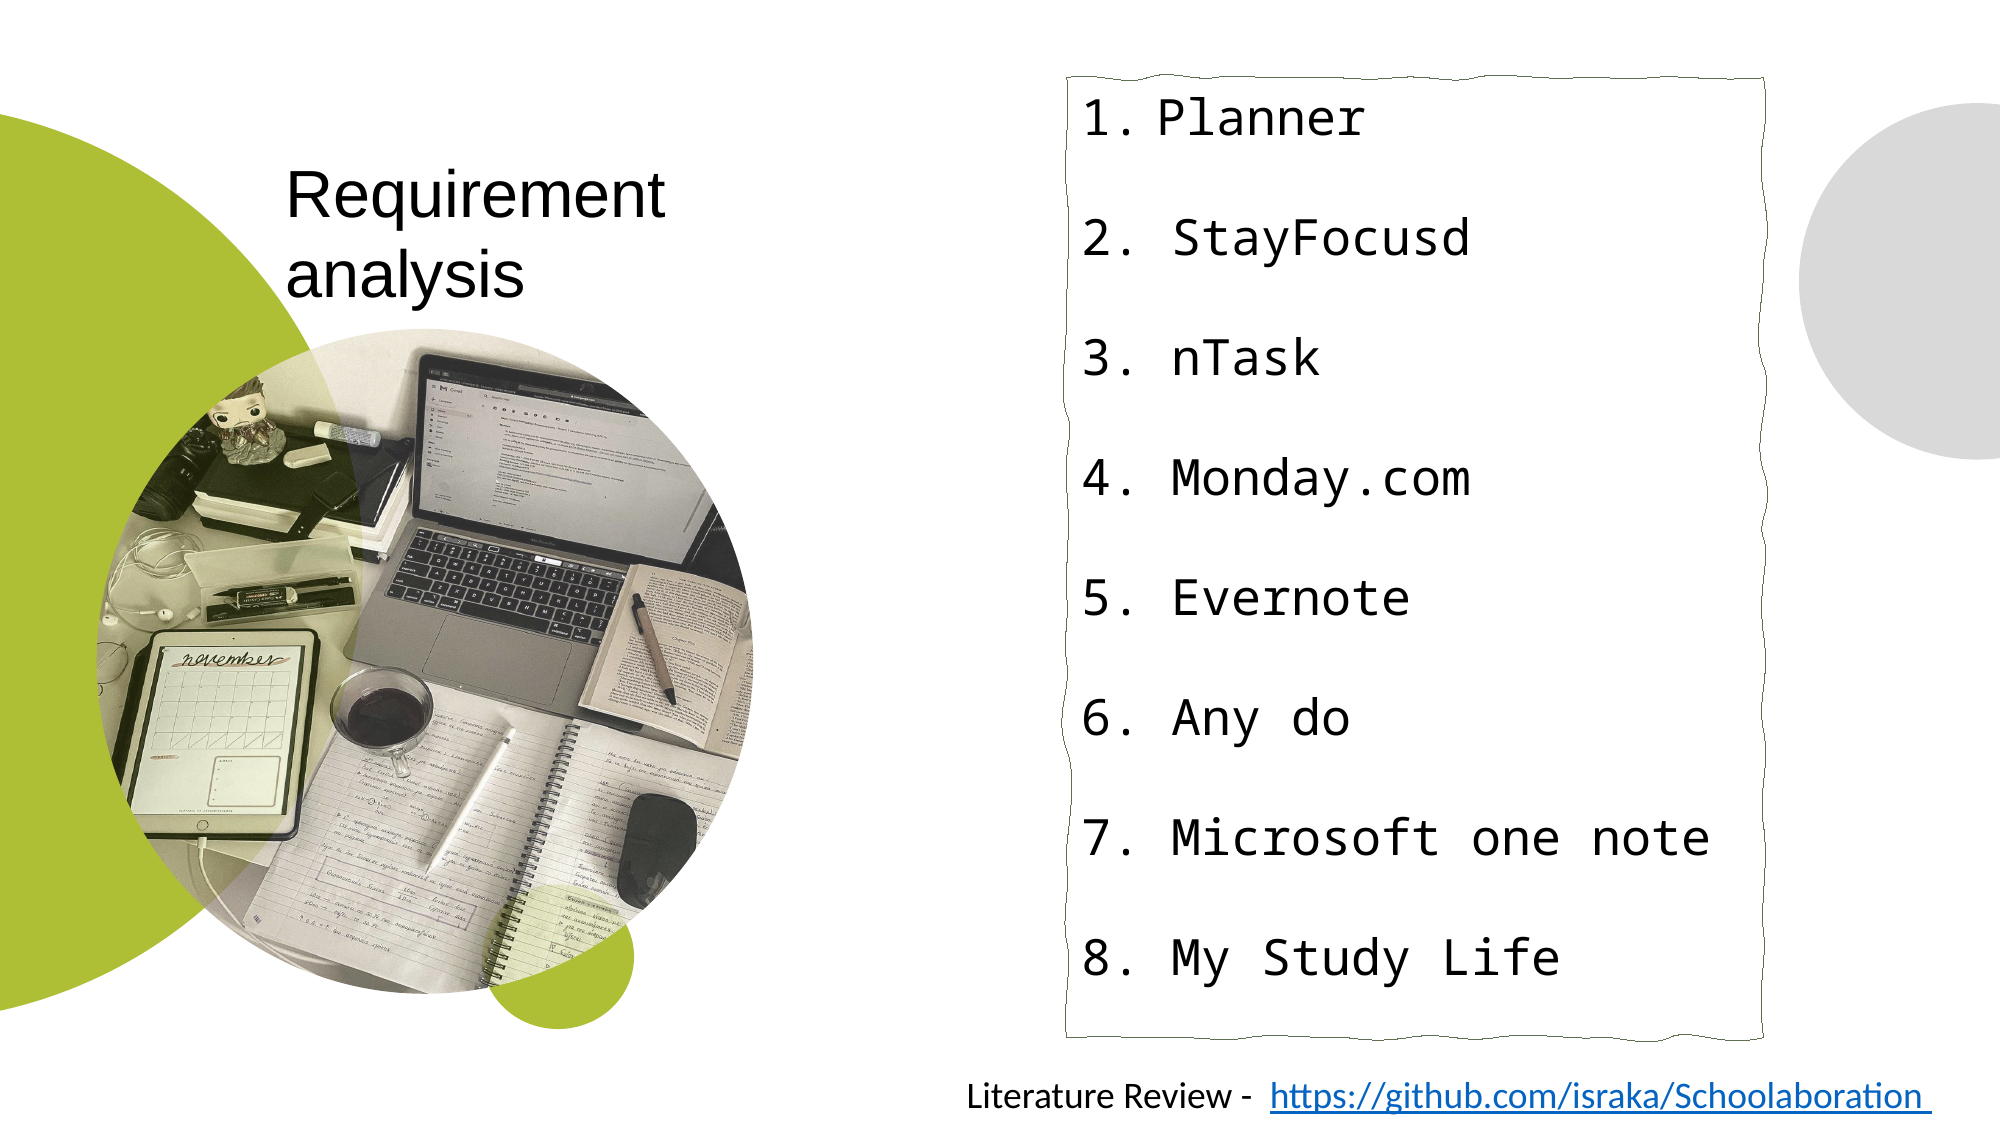

Planner

2. StayFocusd

3. nTask

4. Monday.com

5. Evernote

6. Any do

7. Microsoft one note

8. My Study Life

Requirement analysis

Literature Review -  https://github.com/israka/Schoolaboration